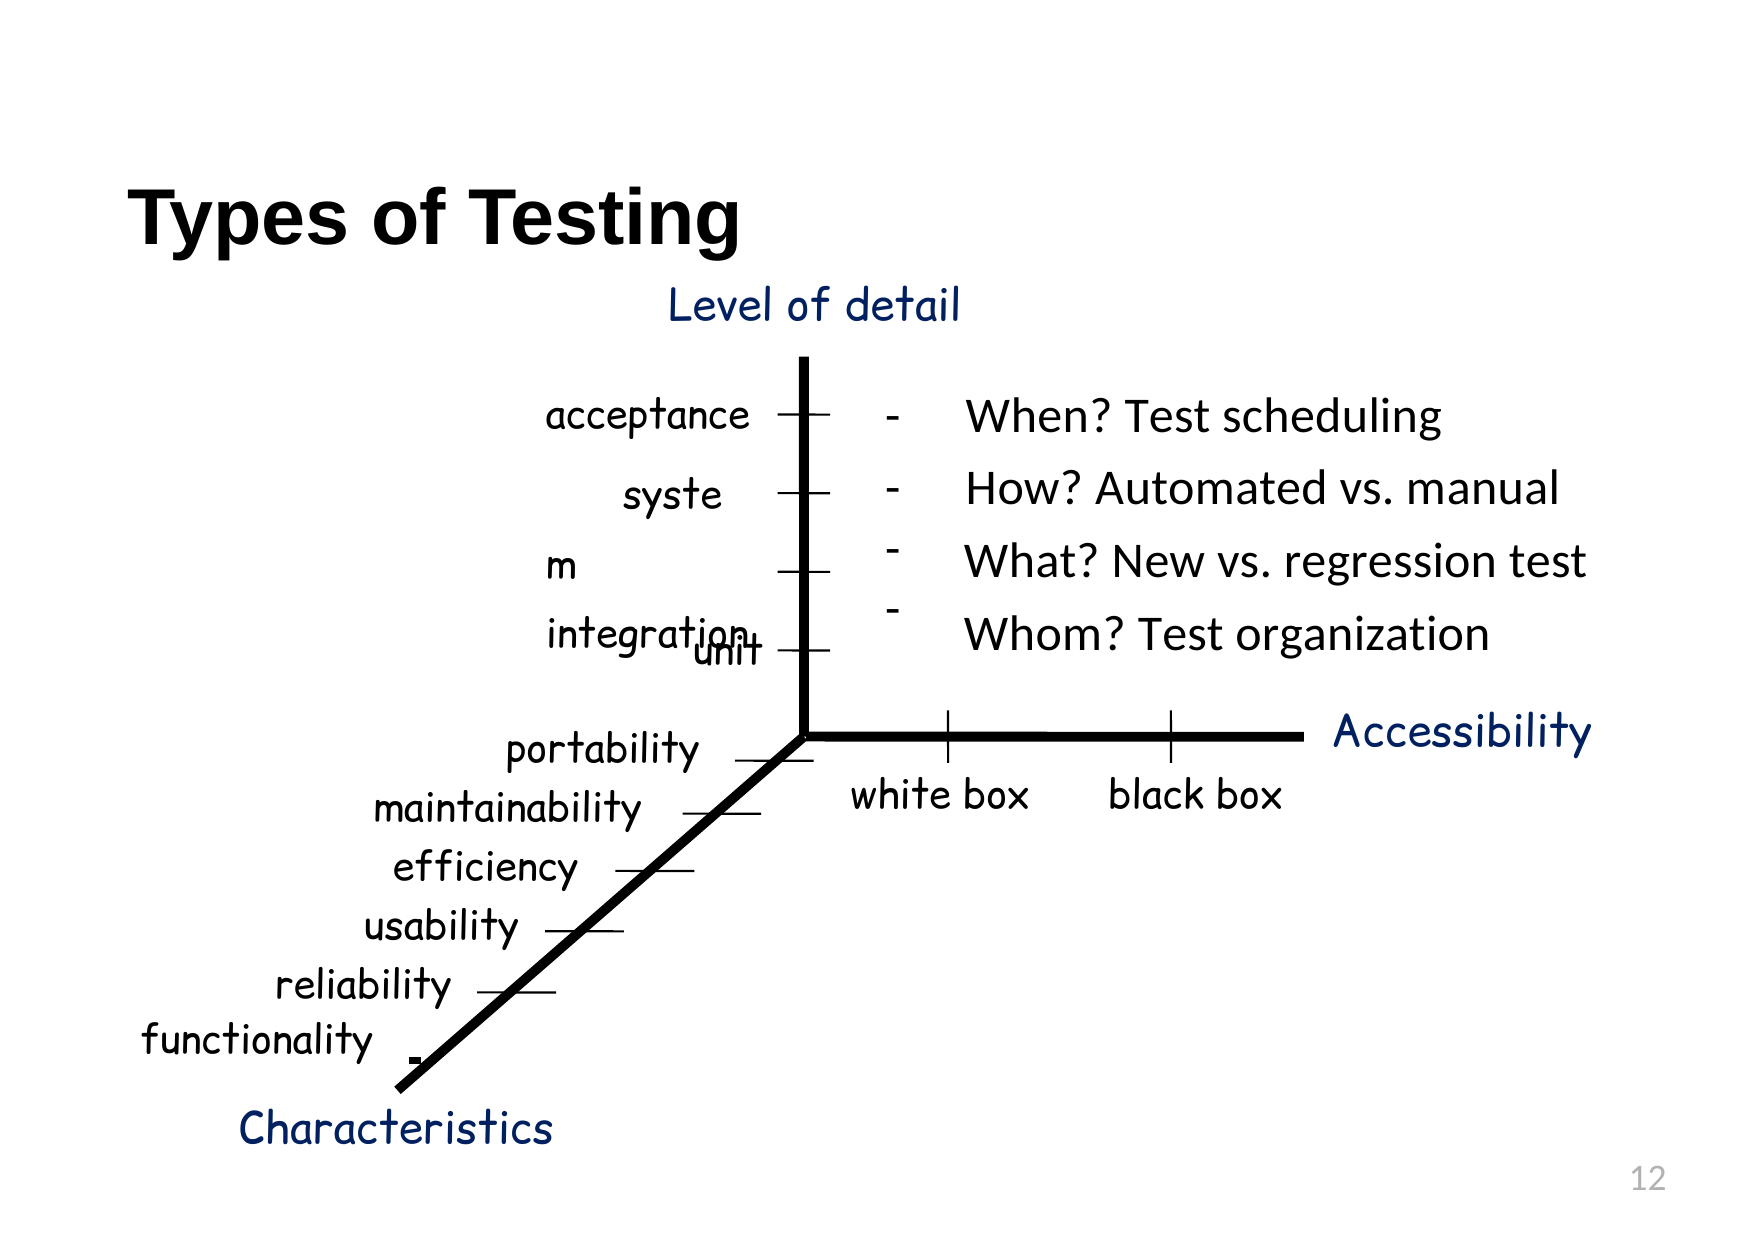

Types of Testing

Level of detail

-	When? Test scheduling
acceptance
system integration

-	How? Automated vs. manual
-
-

What? New vs. regression test

Whom? Test organization
unit

Accessibility

portability

white box
black box
maintainability

efficiency

usability

reliability

functionality
Characteristics
12